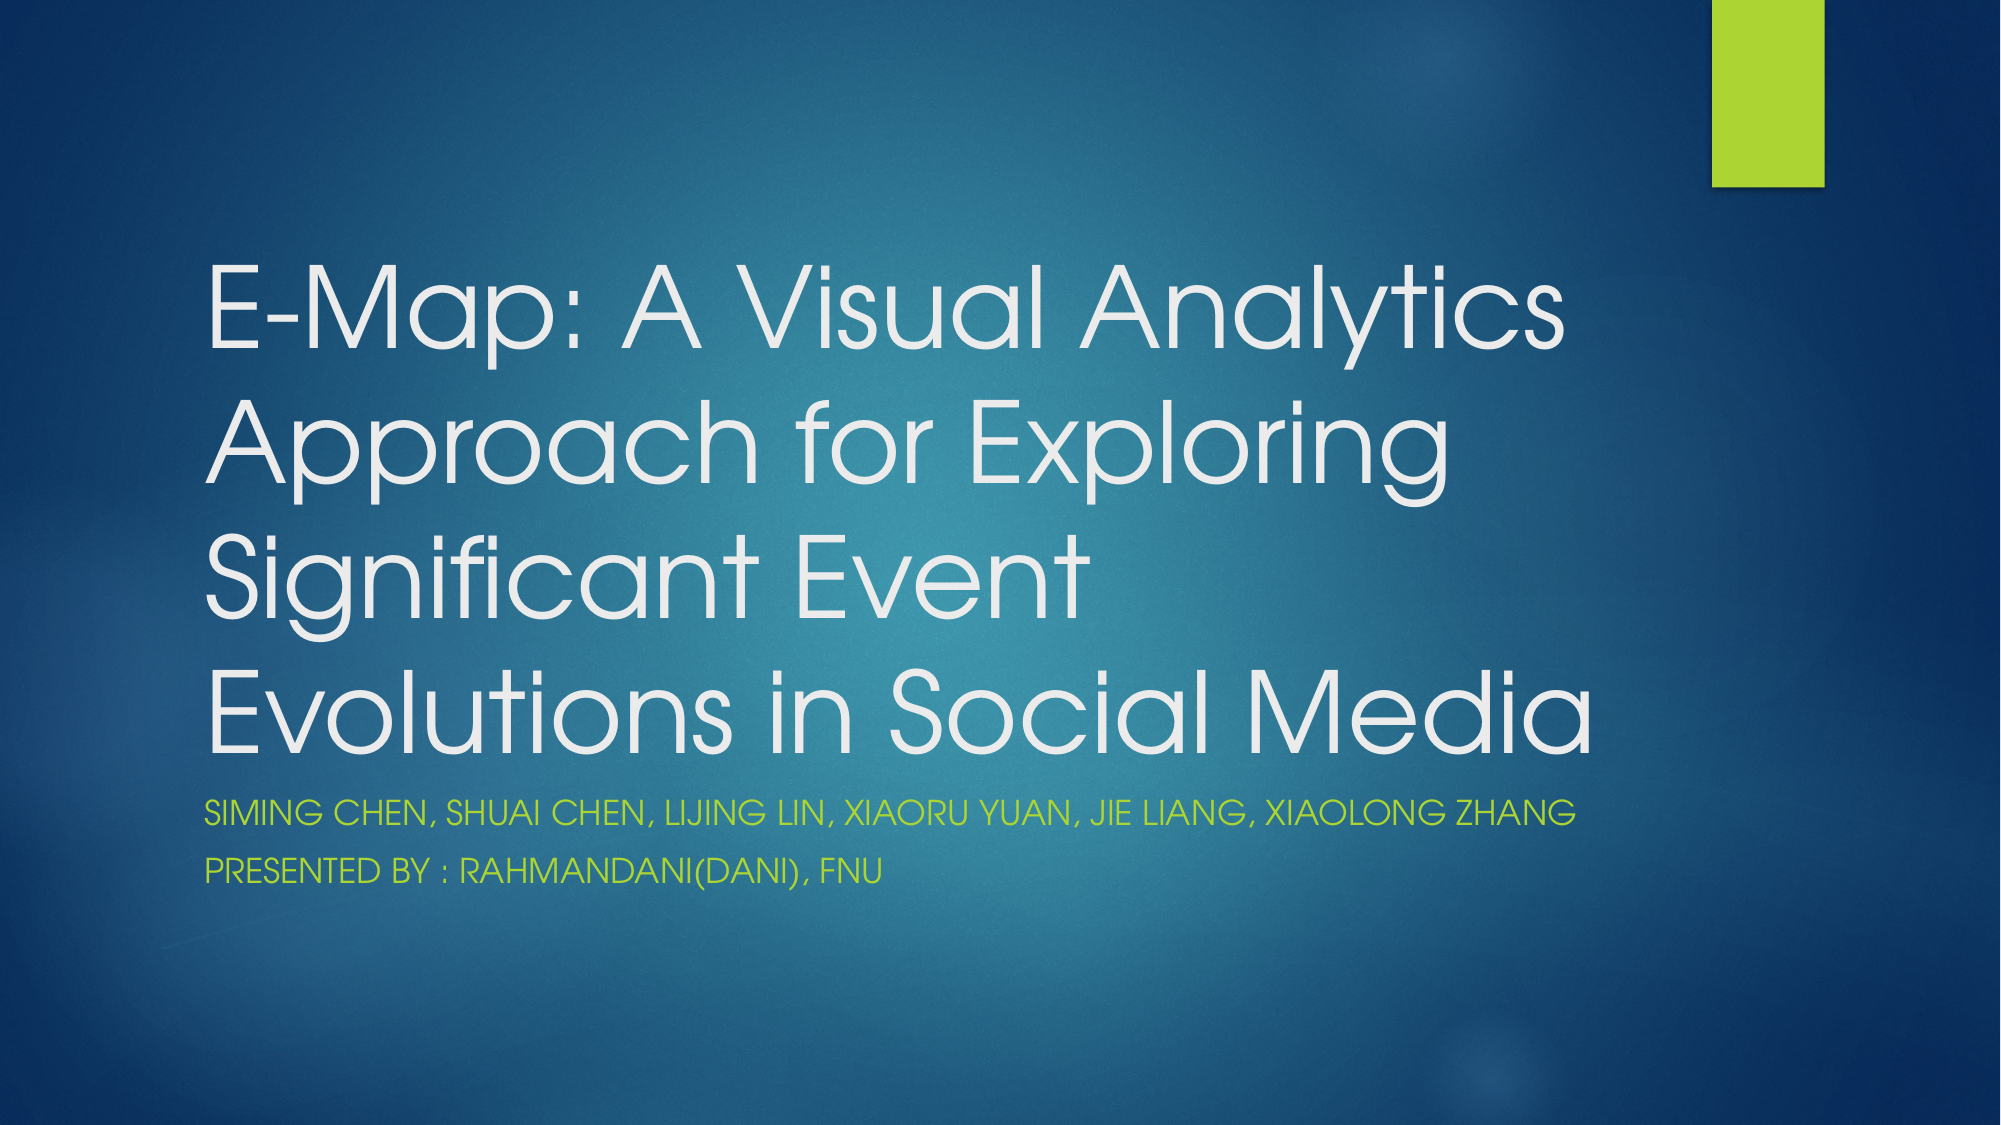

# E-Map: A Visual Analytics Approach for Exploring Significant Event Evolutions in Social Media
Siming Chen, Shuai Chen, Lijing Lin, Xiaoru Yuan, Jie Liang, Xiaolong Zhang
Presented by : Rahmandani(Dani), FNU